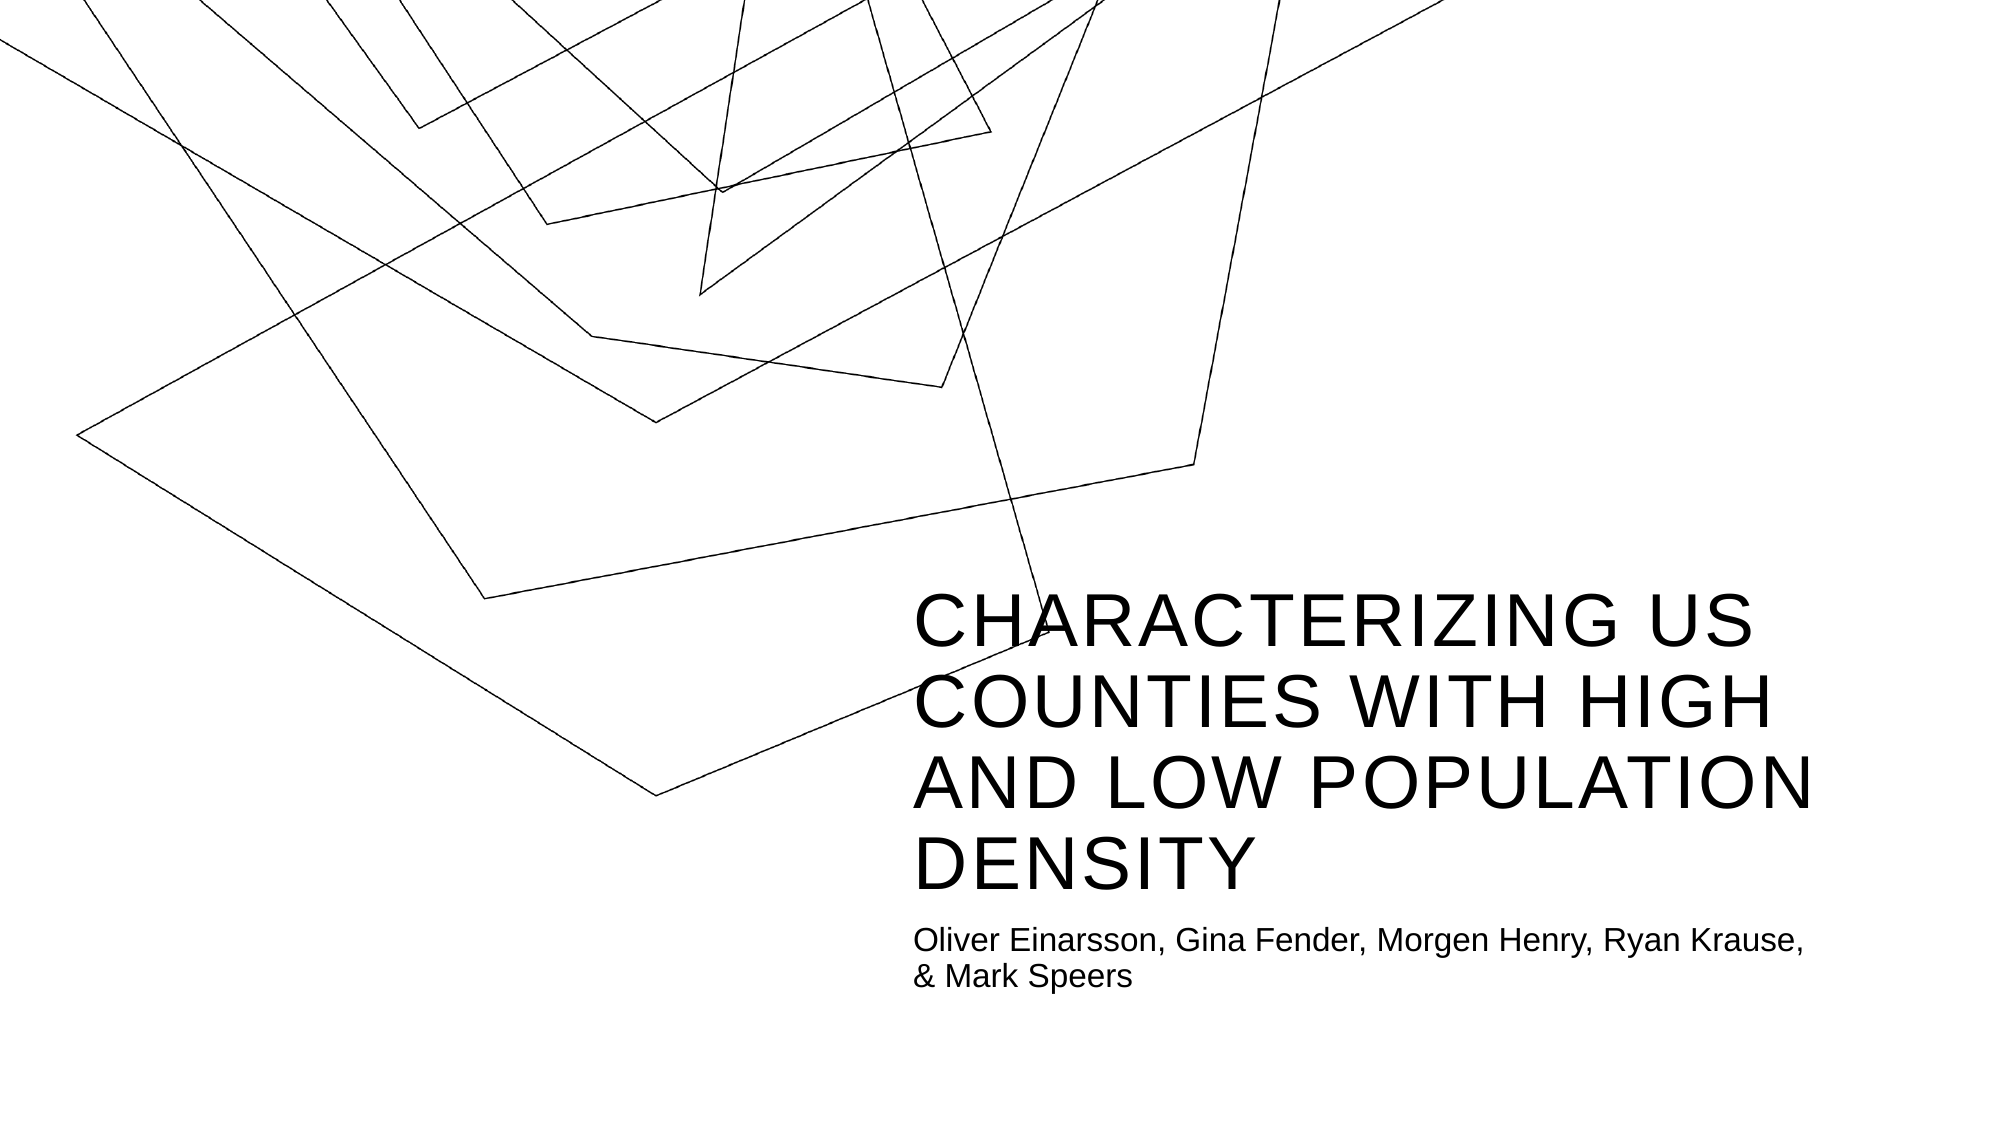

# Characterizing US Counties With High and Low Population Density
Oliver Einarsson, Gina Fender, Morgen Henry, Ryan Krause, & Mark Speers